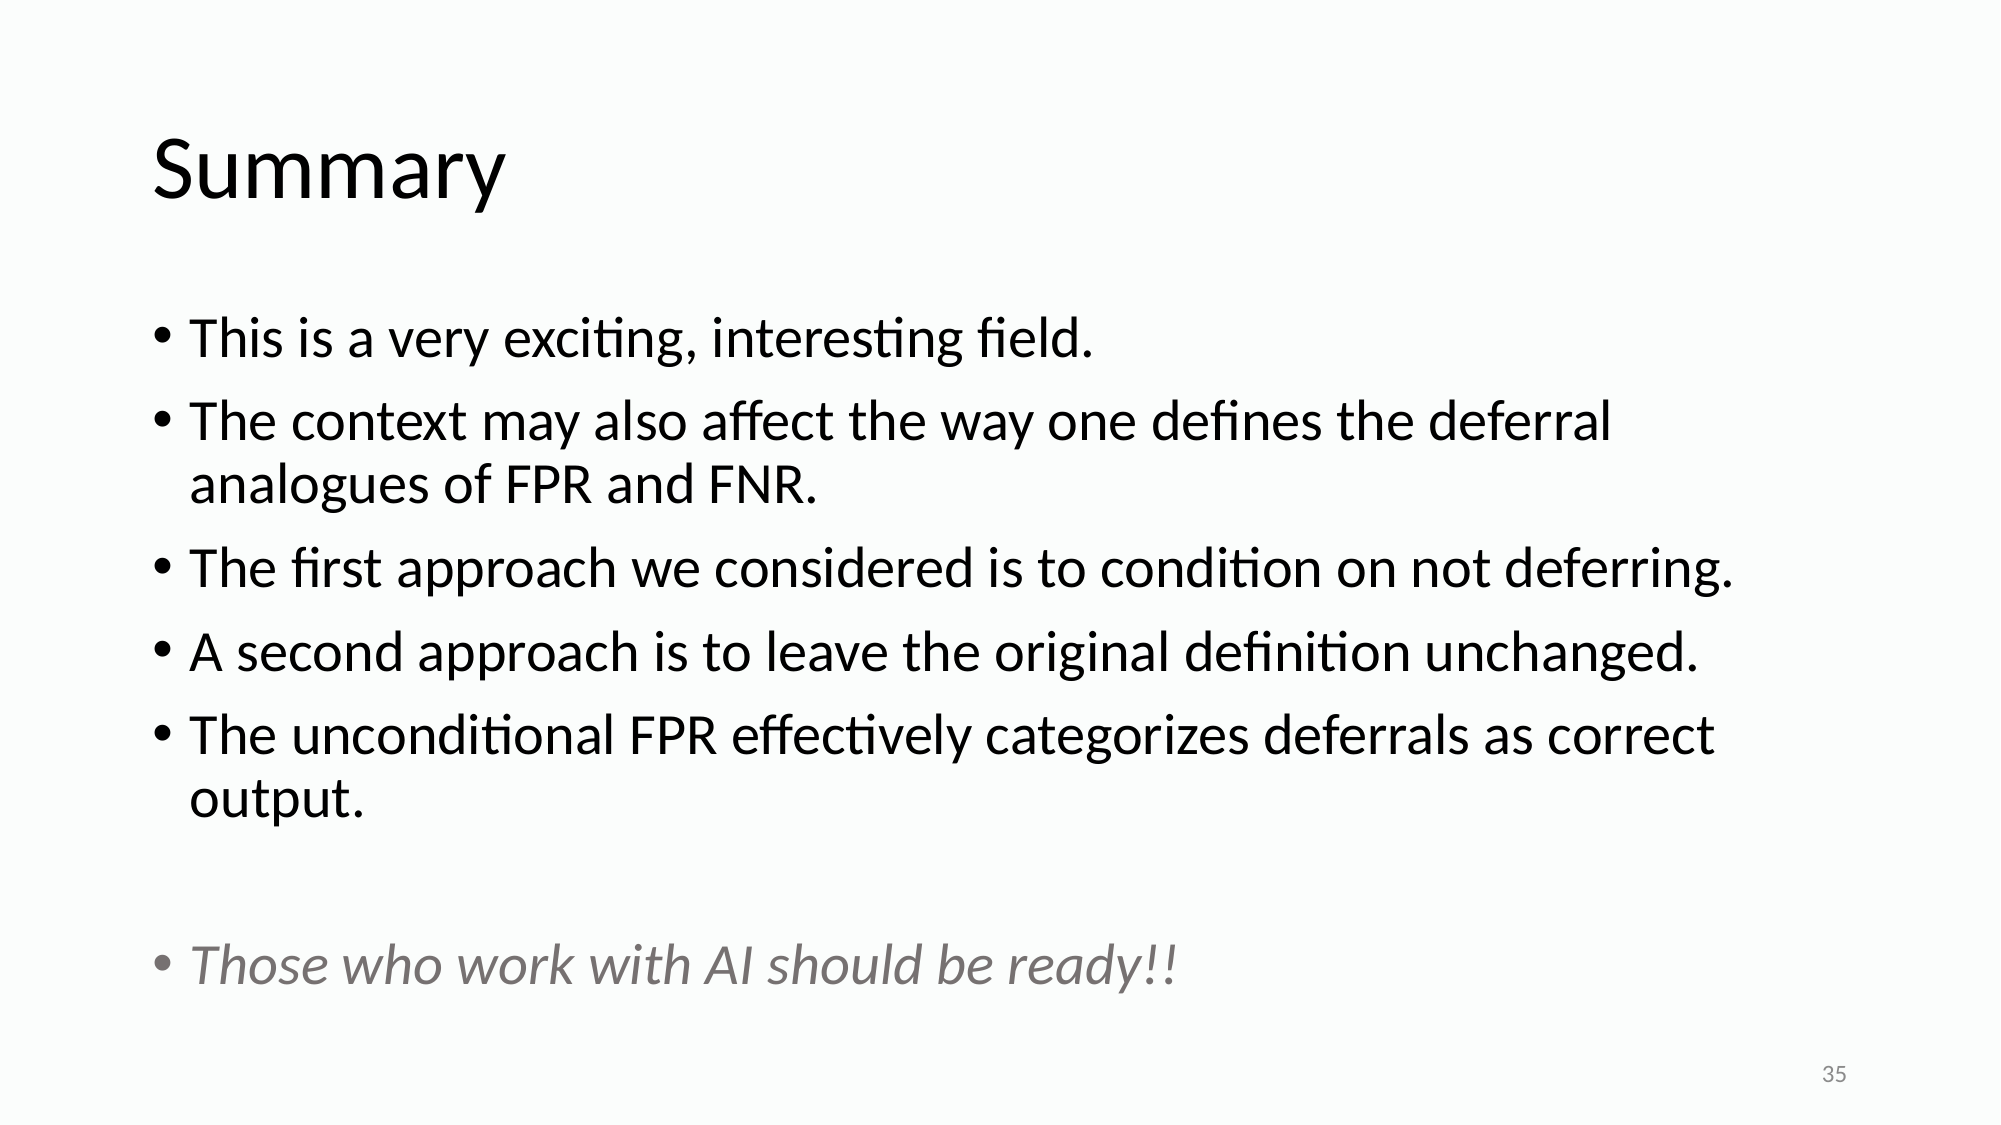

# Summary
This is a very exciting, interesting field.
The context may also affect the way one defines the deferral analogues of FPR and FNR.
The first approach we considered is to condition on not deferring.
A second approach is to leave the original definition unchanged.
The unconditional FPR effectively categorizes deferrals as correct output.

Those who work with AI should be ready!!
35